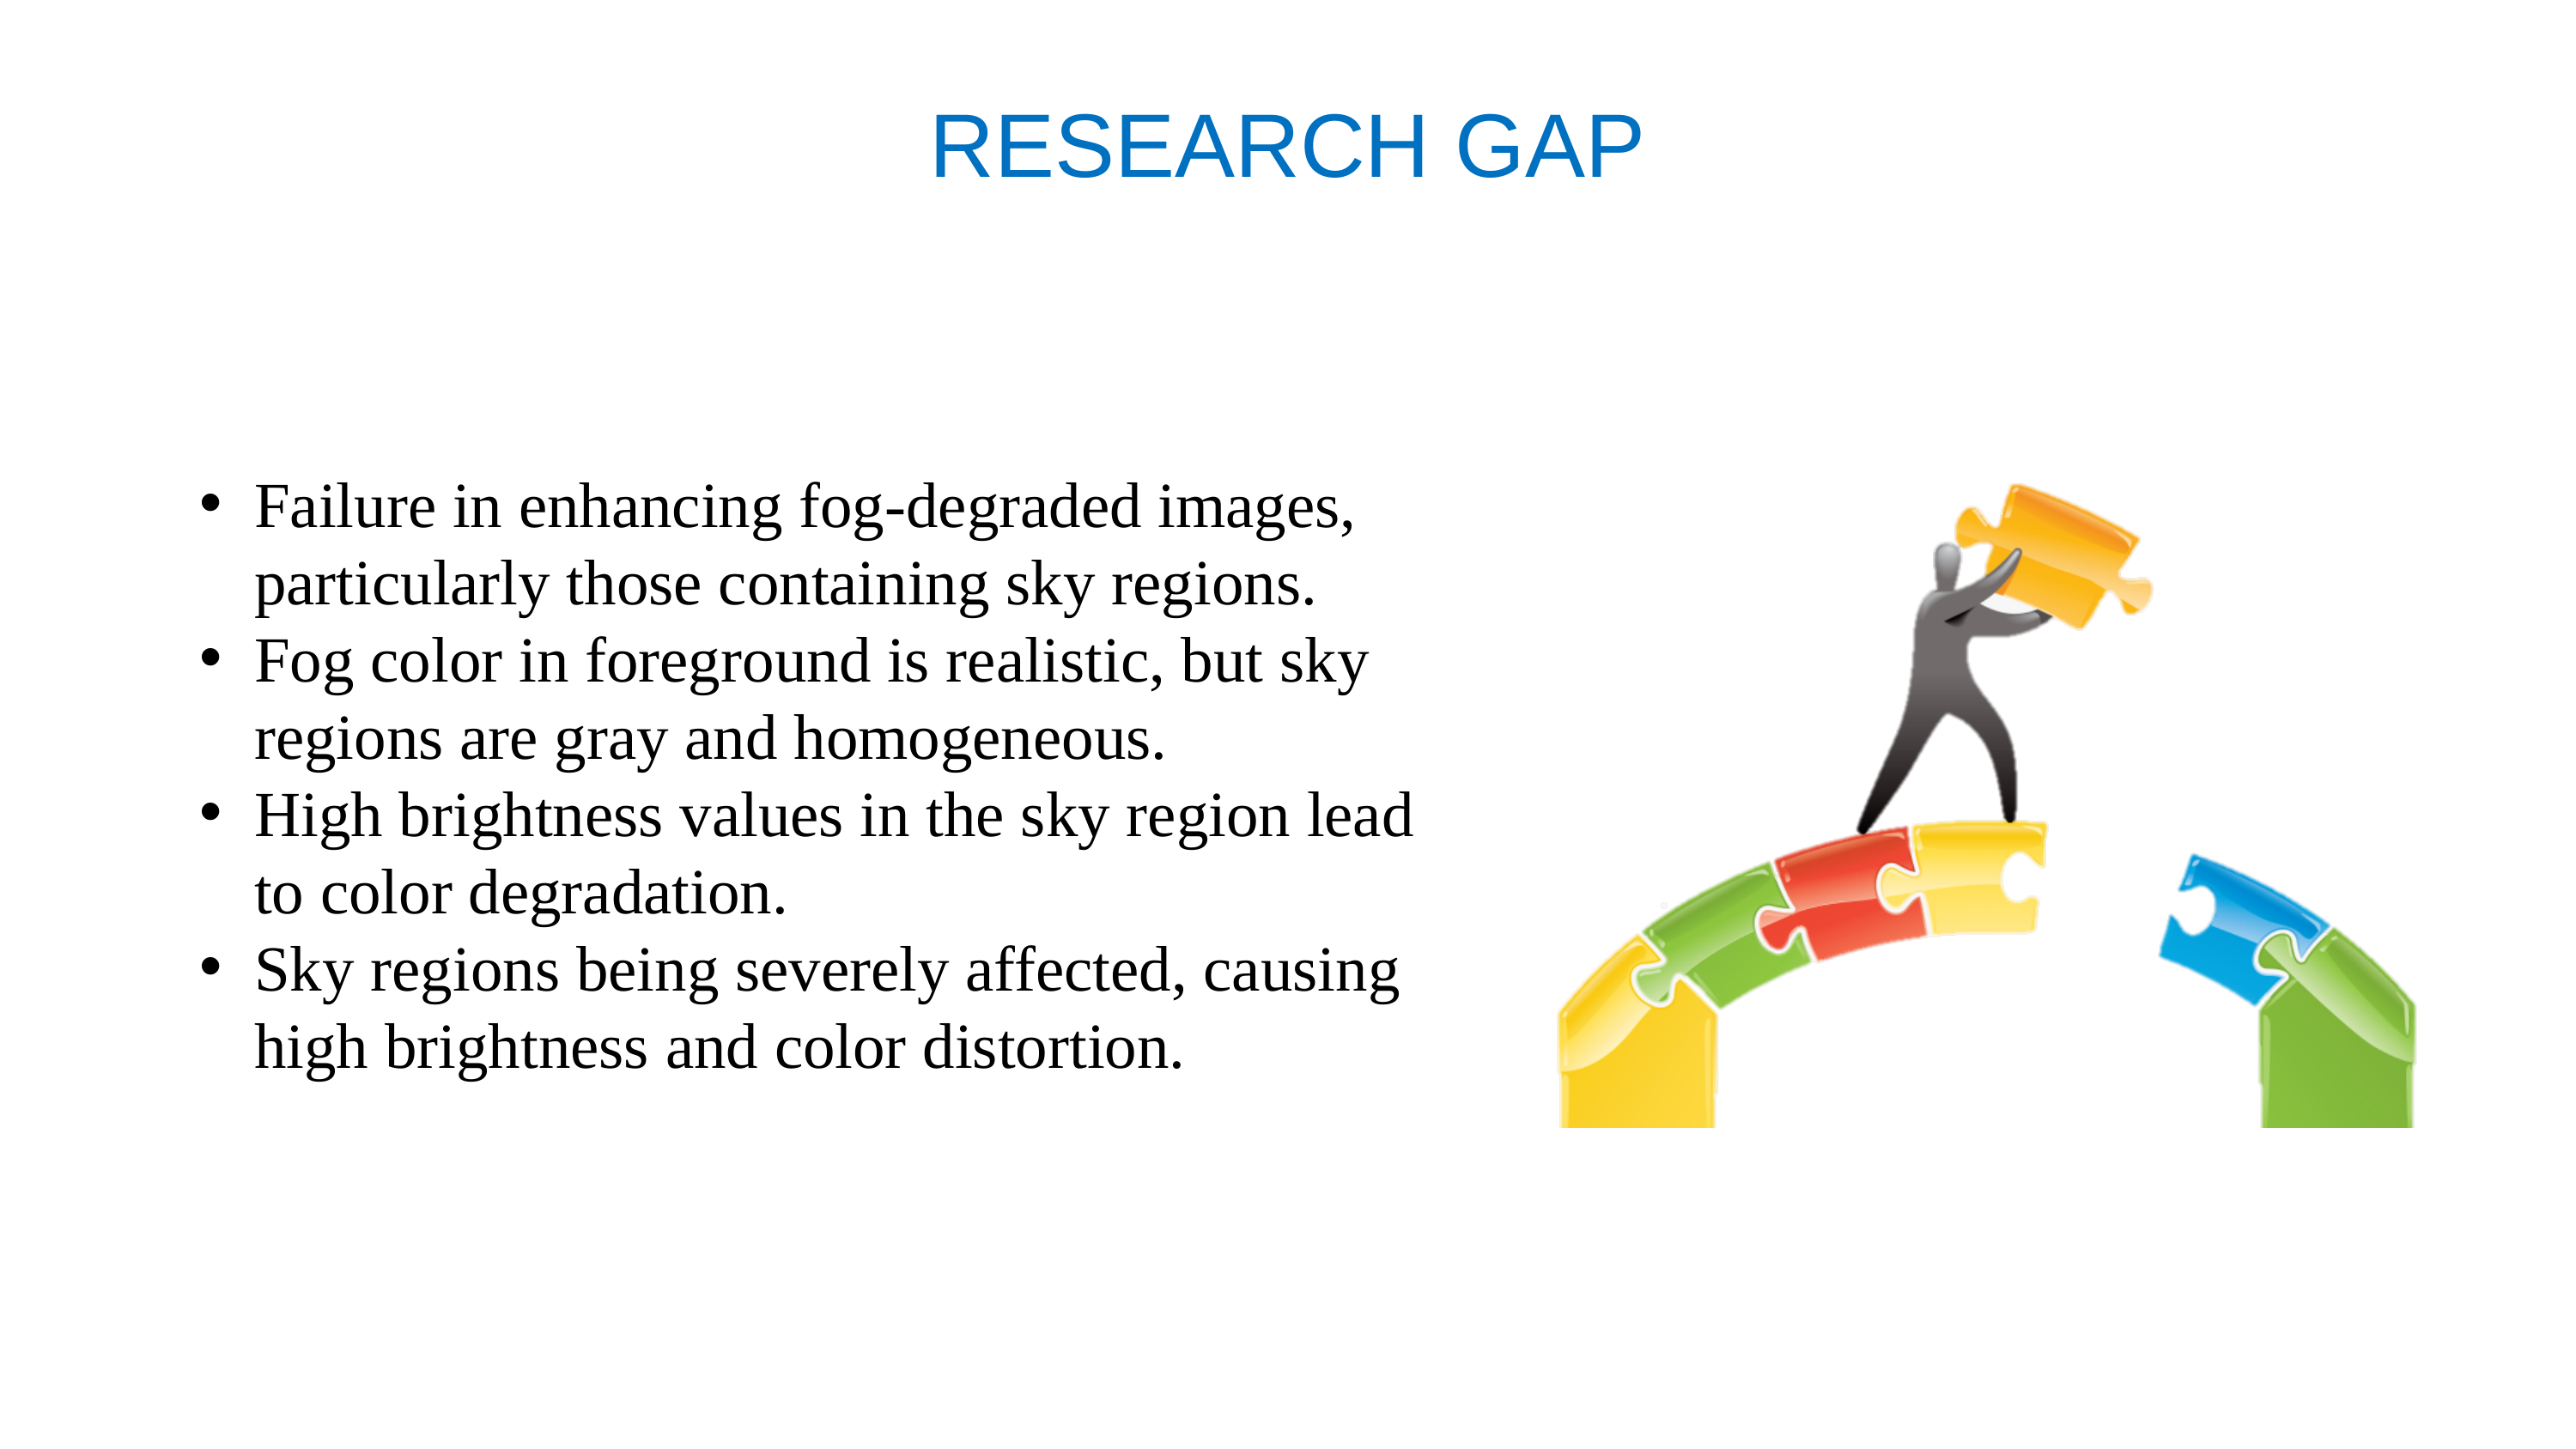

RESEARCH GAP

Failure in enhancing fog-degraded images, particularly those containing sky regions.
Fog color in foreground is realistic, but sky regions are gray and homogeneous.
High brightness values in the sky region lead to color degradation.
Sky regions being severely affected, causing high brightness and color distortion.